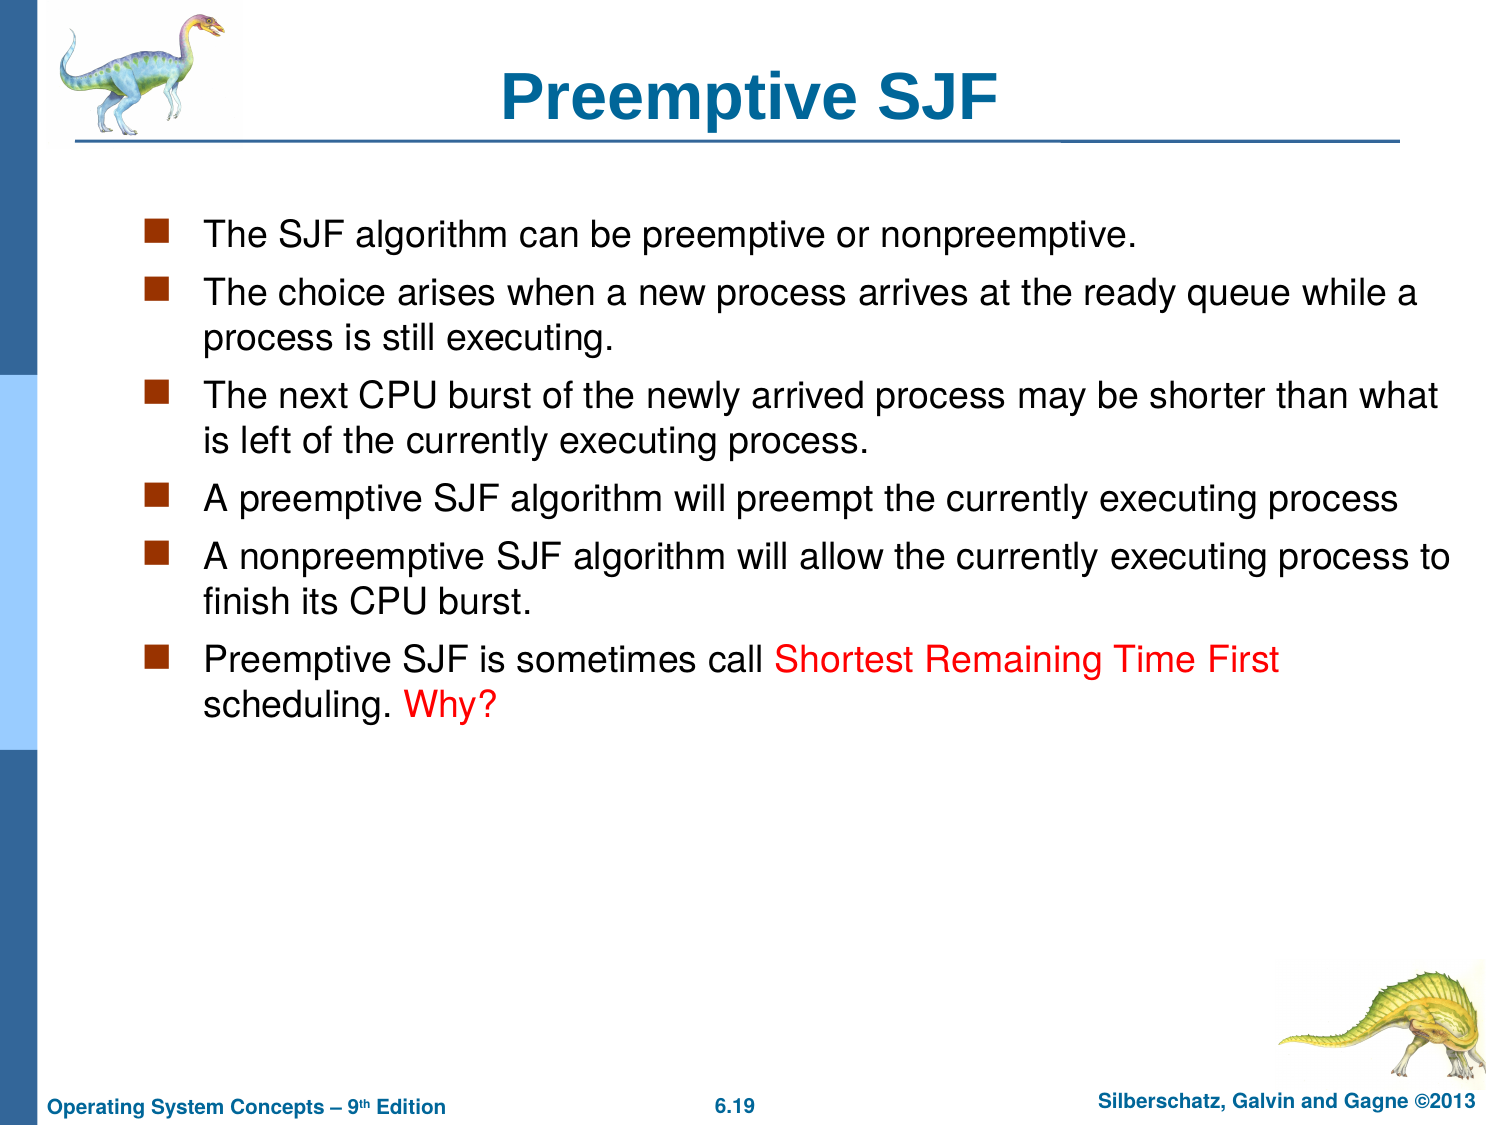

# Preemptive SJF
The SJF algorithm can be preemptive or nonpreemptive.
The choice arises when a new process arrives at the ready queue while a process is still executing.
The next CPU burst of the newly arrived process may be shorter than what is left of the currently executing process.
A preemptive SJF algorithm will preempt the currently executing process
A nonpreemptive SJF algorithm will allow the currently executing process to finish its CPU burst.
Preemptive SJF is sometimes call Shortest Remaining Time First scheduling. Why?